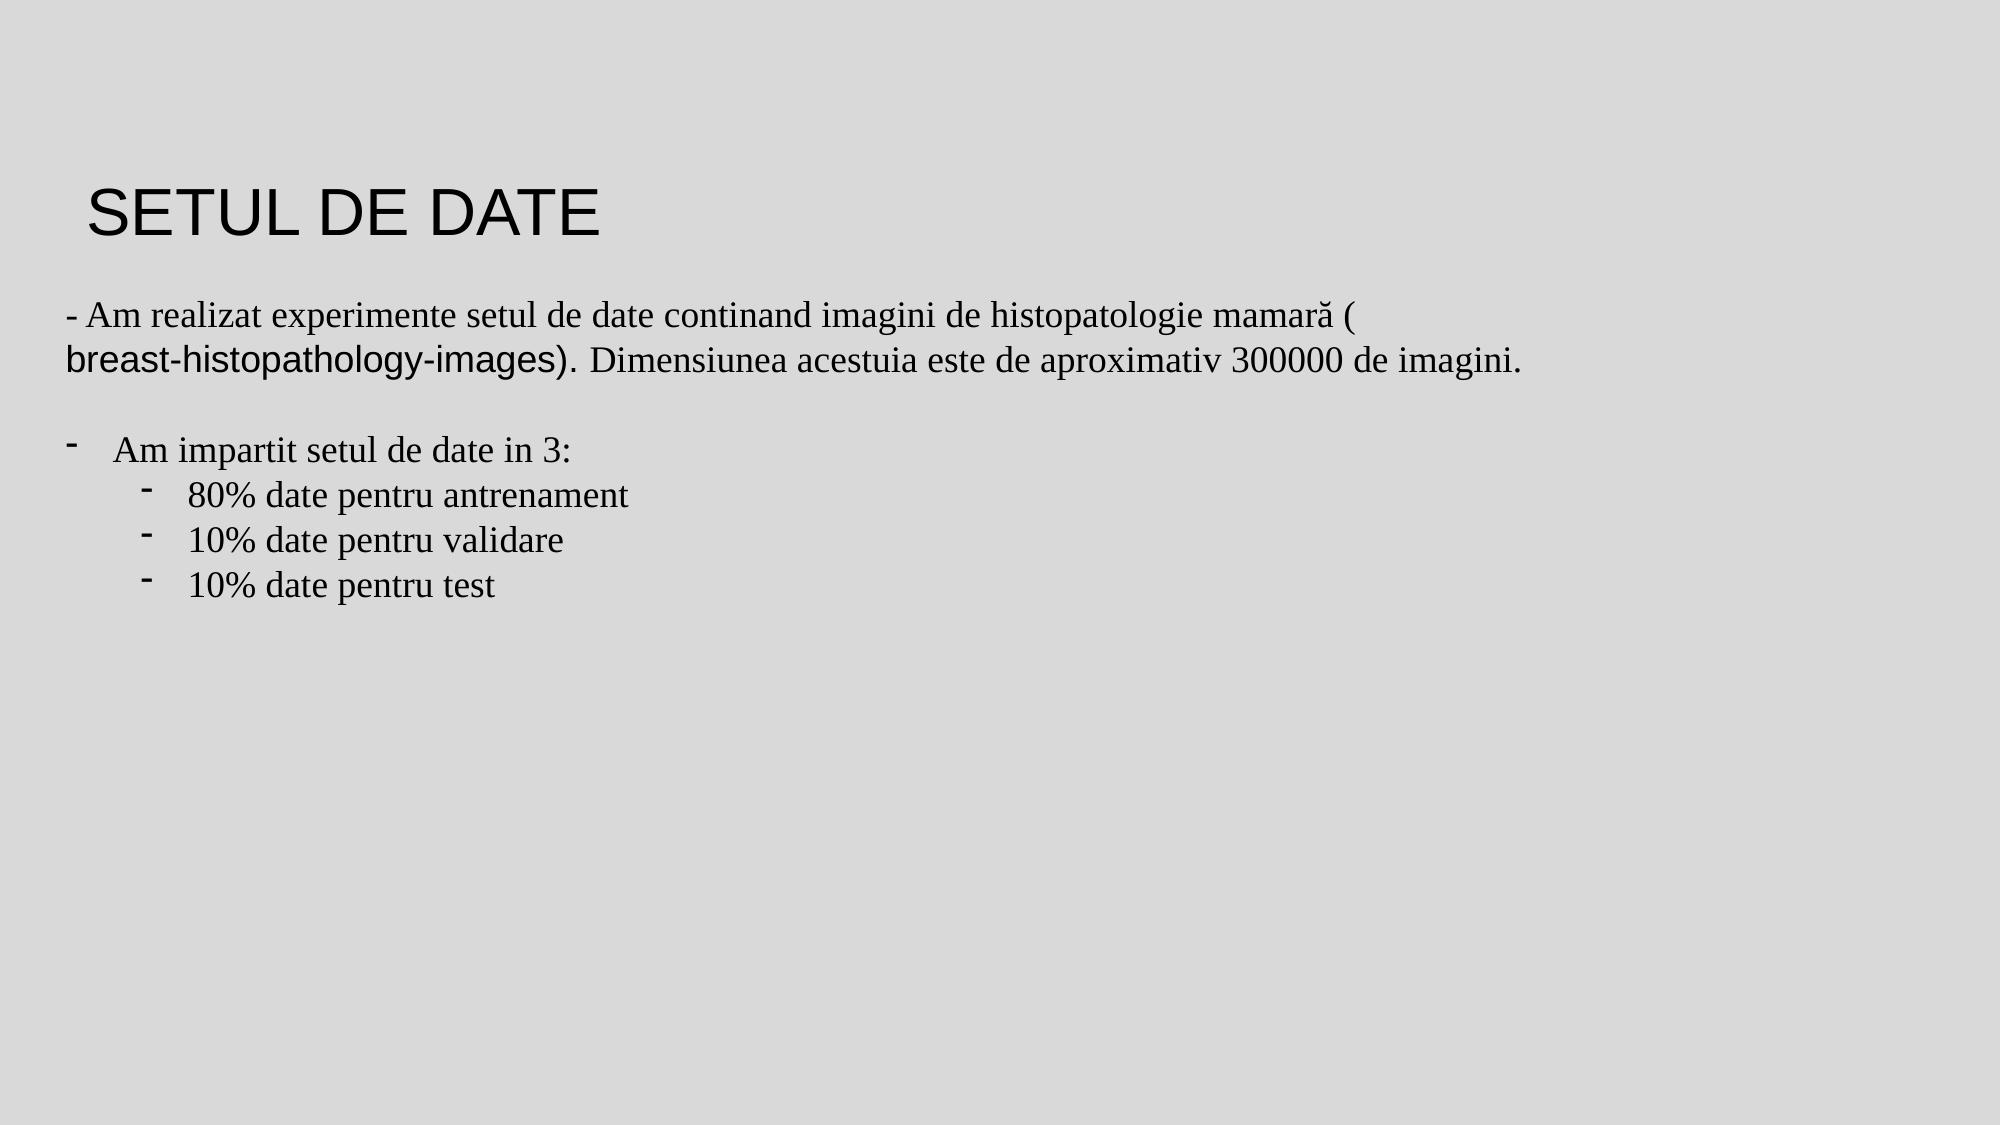

# Setul de date
- Am realizat experimente setul de date continand imagini de histopatologie mamară (
breast-histopathology-images). Dimensiunea acestuia este de aproximativ 300000 de imagini.

Am impartit setul de date in 3:
80% date pentru antrenament
10% date pentru validare
10% date pentru test